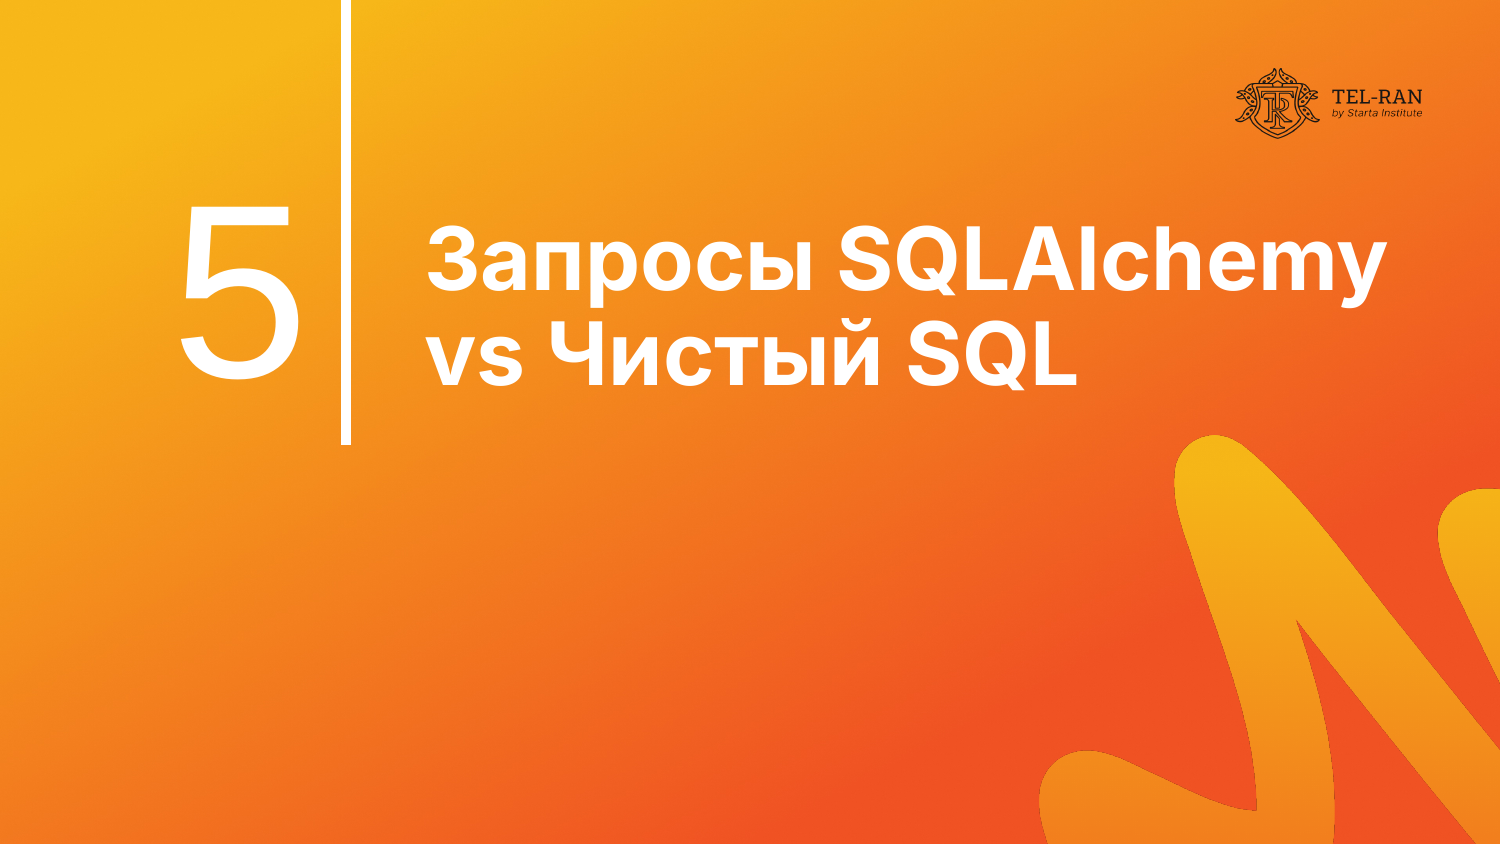

# 5
Запросы SQLAlchemy vs Чистый SQL